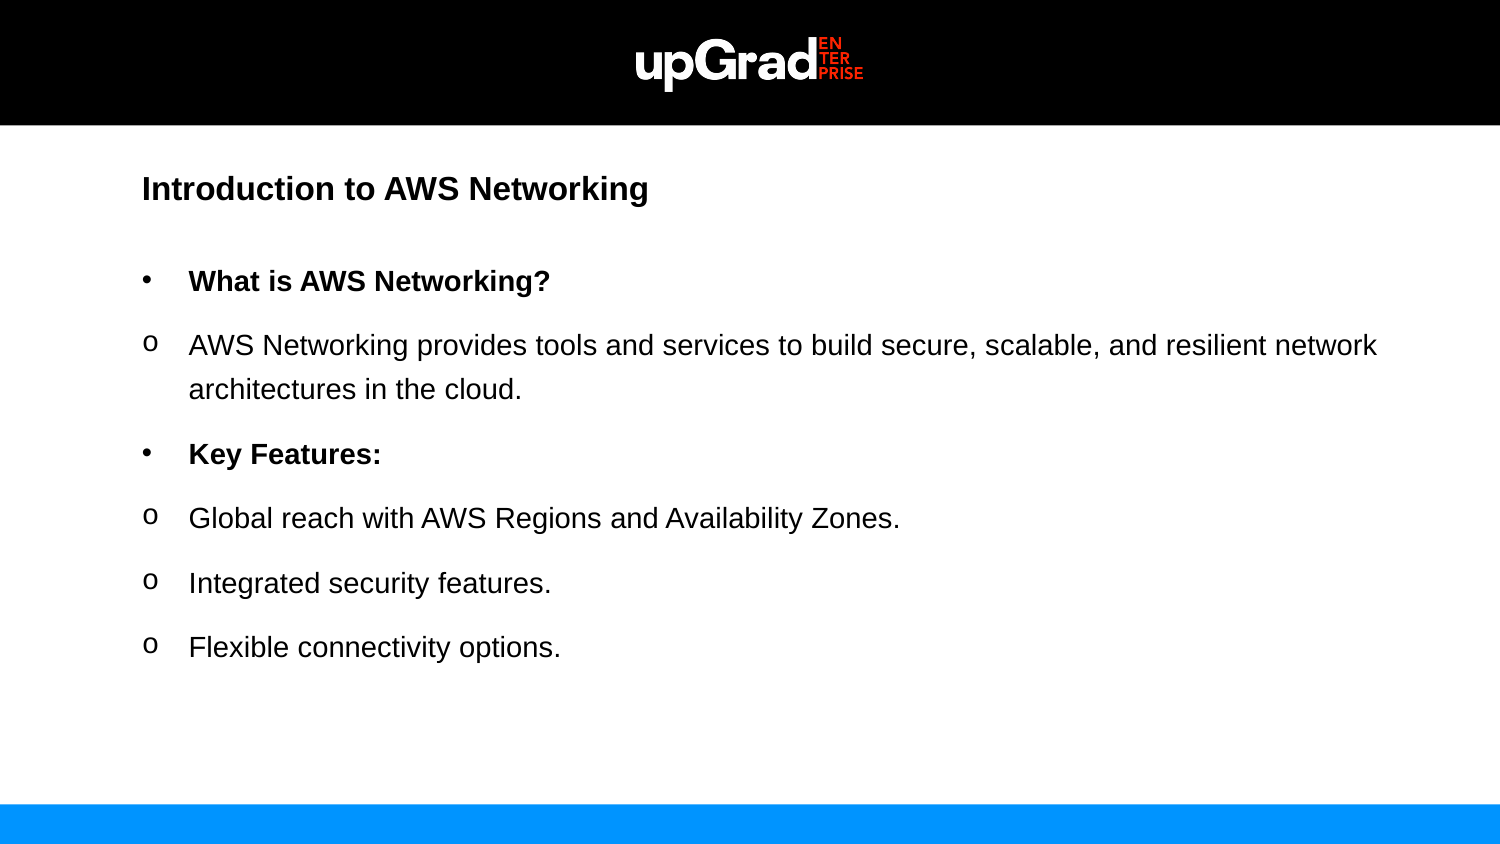

Introduction to AWS Networking
What is AWS Networking?
AWS Networking provides tools and services to build secure, scalable, and resilient network architectures in the cloud.
Key Features:
Global reach with AWS Regions and Availability Zones.
Integrated security features.
Flexible connectivity options.